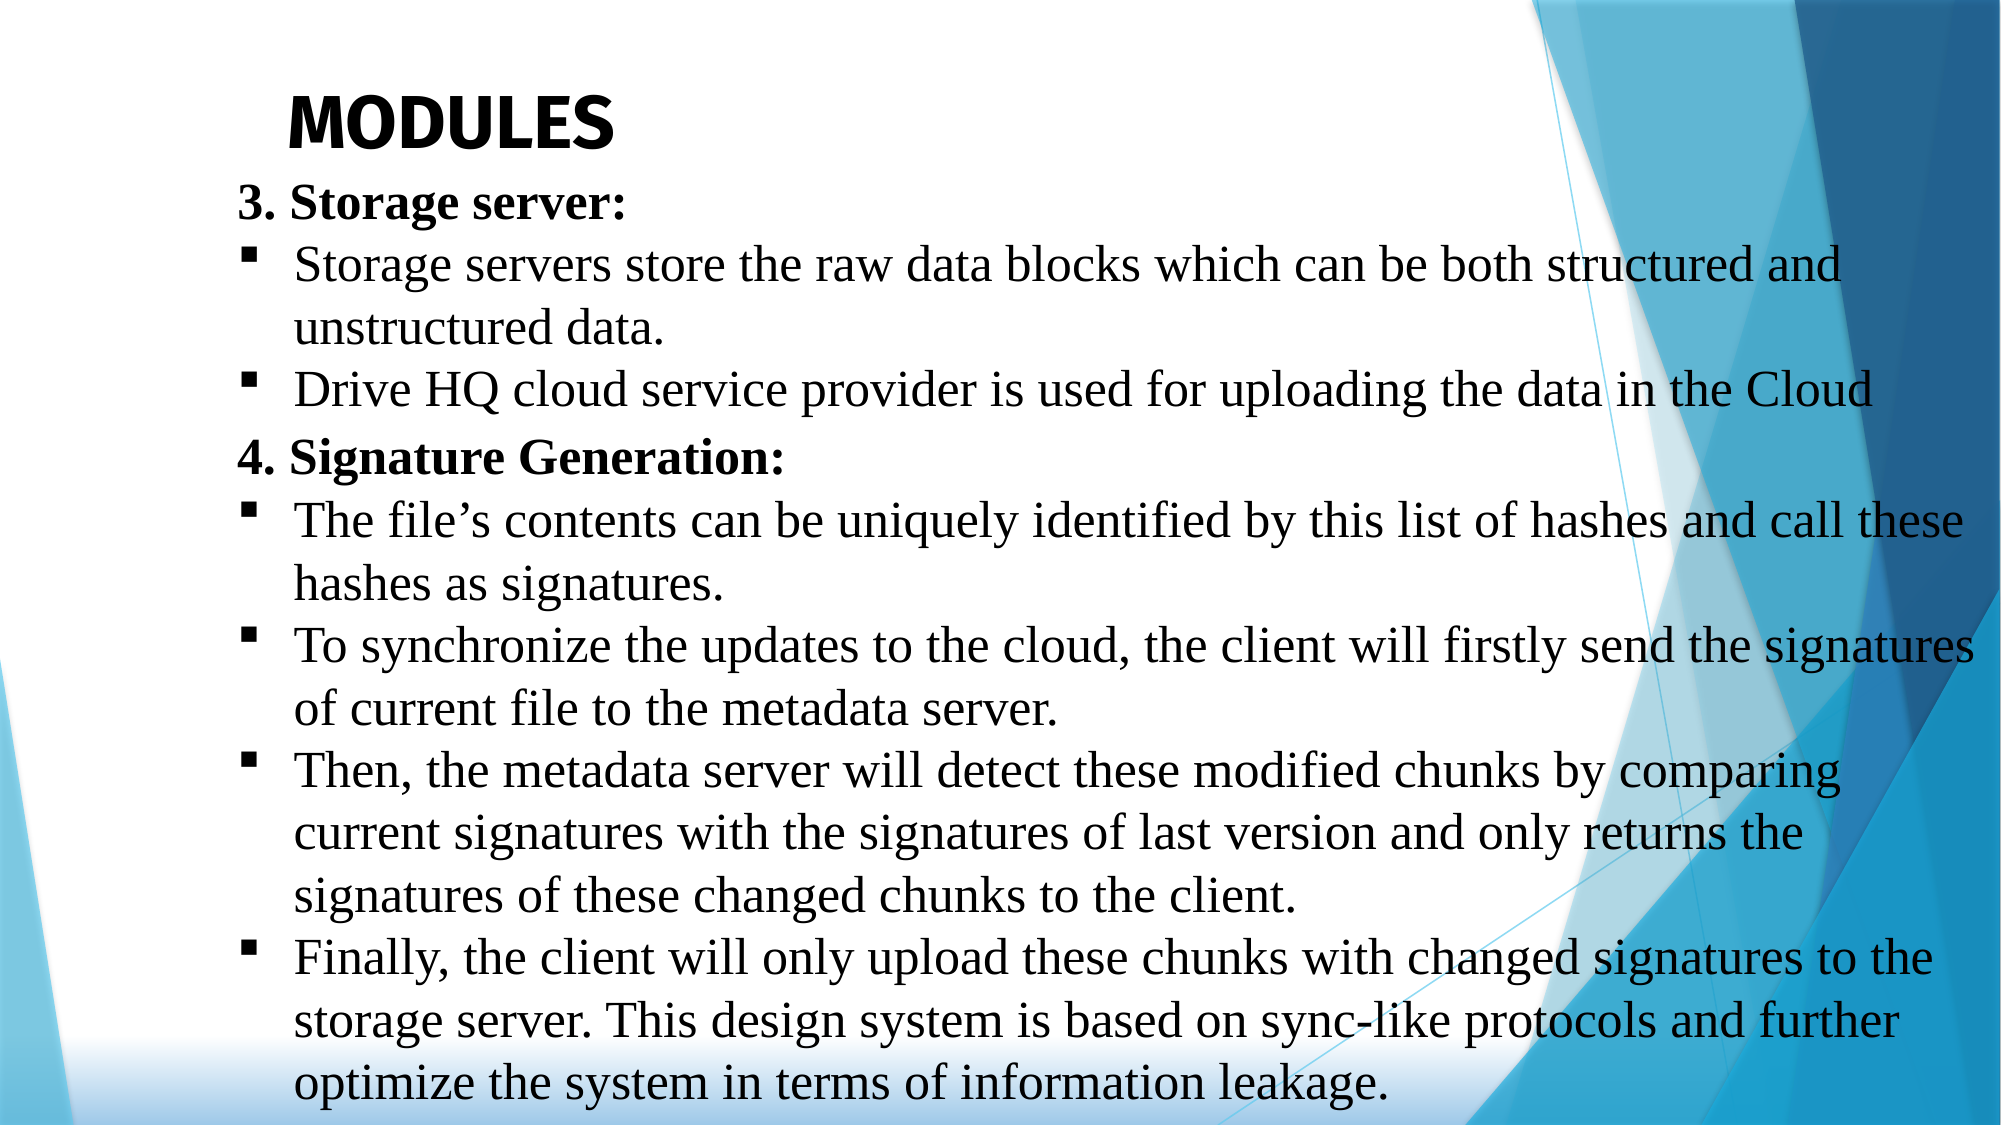

MODULES
3. Storage server:
Storage servers store the raw data blocks which can be both structured and unstructured data.
Drive HQ cloud service provider is used for uploading the data in the Cloud
4. Signature Generation:
The file’s contents can be uniquely identified by this list of hashes and call these hashes as signatures.
To synchronize the updates to the cloud, the client will firstly send the signatures of current file to the metadata server.
Then, the metadata server will detect these modified chunks by comparing current signatures with the signatures of last version and only returns the signatures of these changed chunks to the client.
Finally, the client will only upload these chunks with changed signatures to the storage server. This design system is based on sync-like protocols and further optimize the system in terms of information leakage.